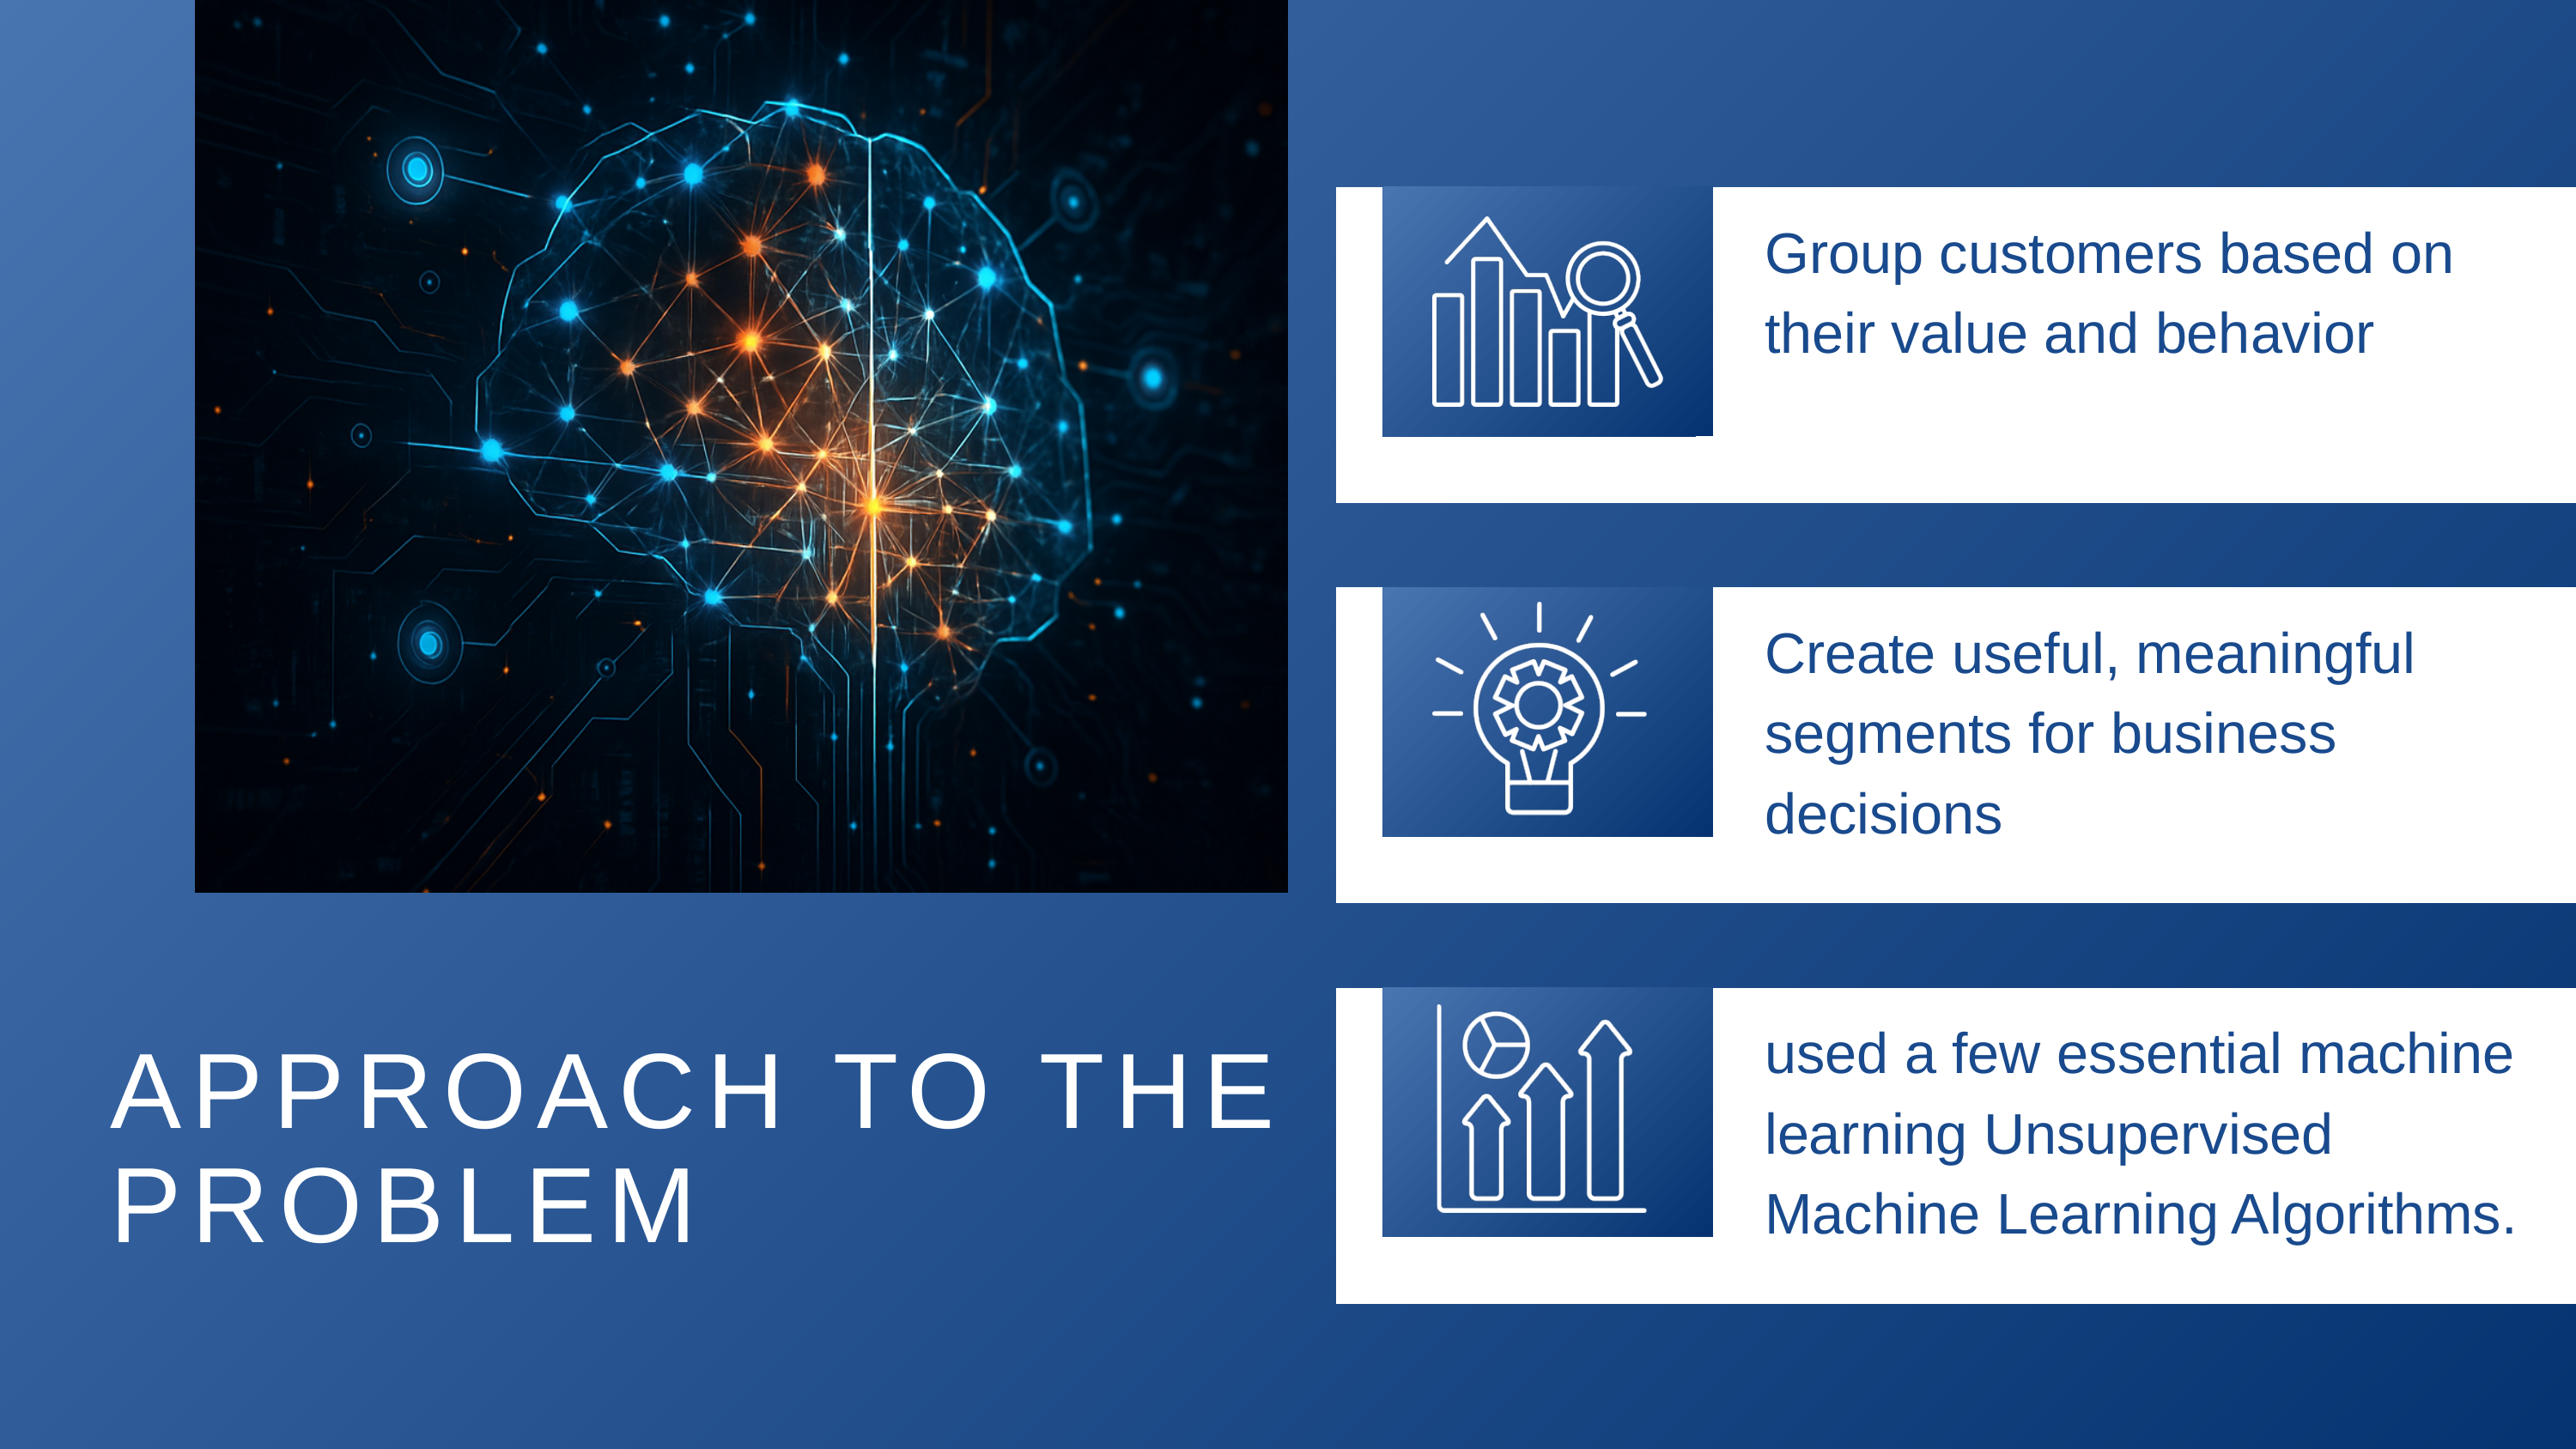

Group customers based on their value and behavior

Create useful, meaningful segments for business decisions

used a few essential machine learning Unsupervised Machine Learning Algorithms.
APPROACH TO THE PROBLEM